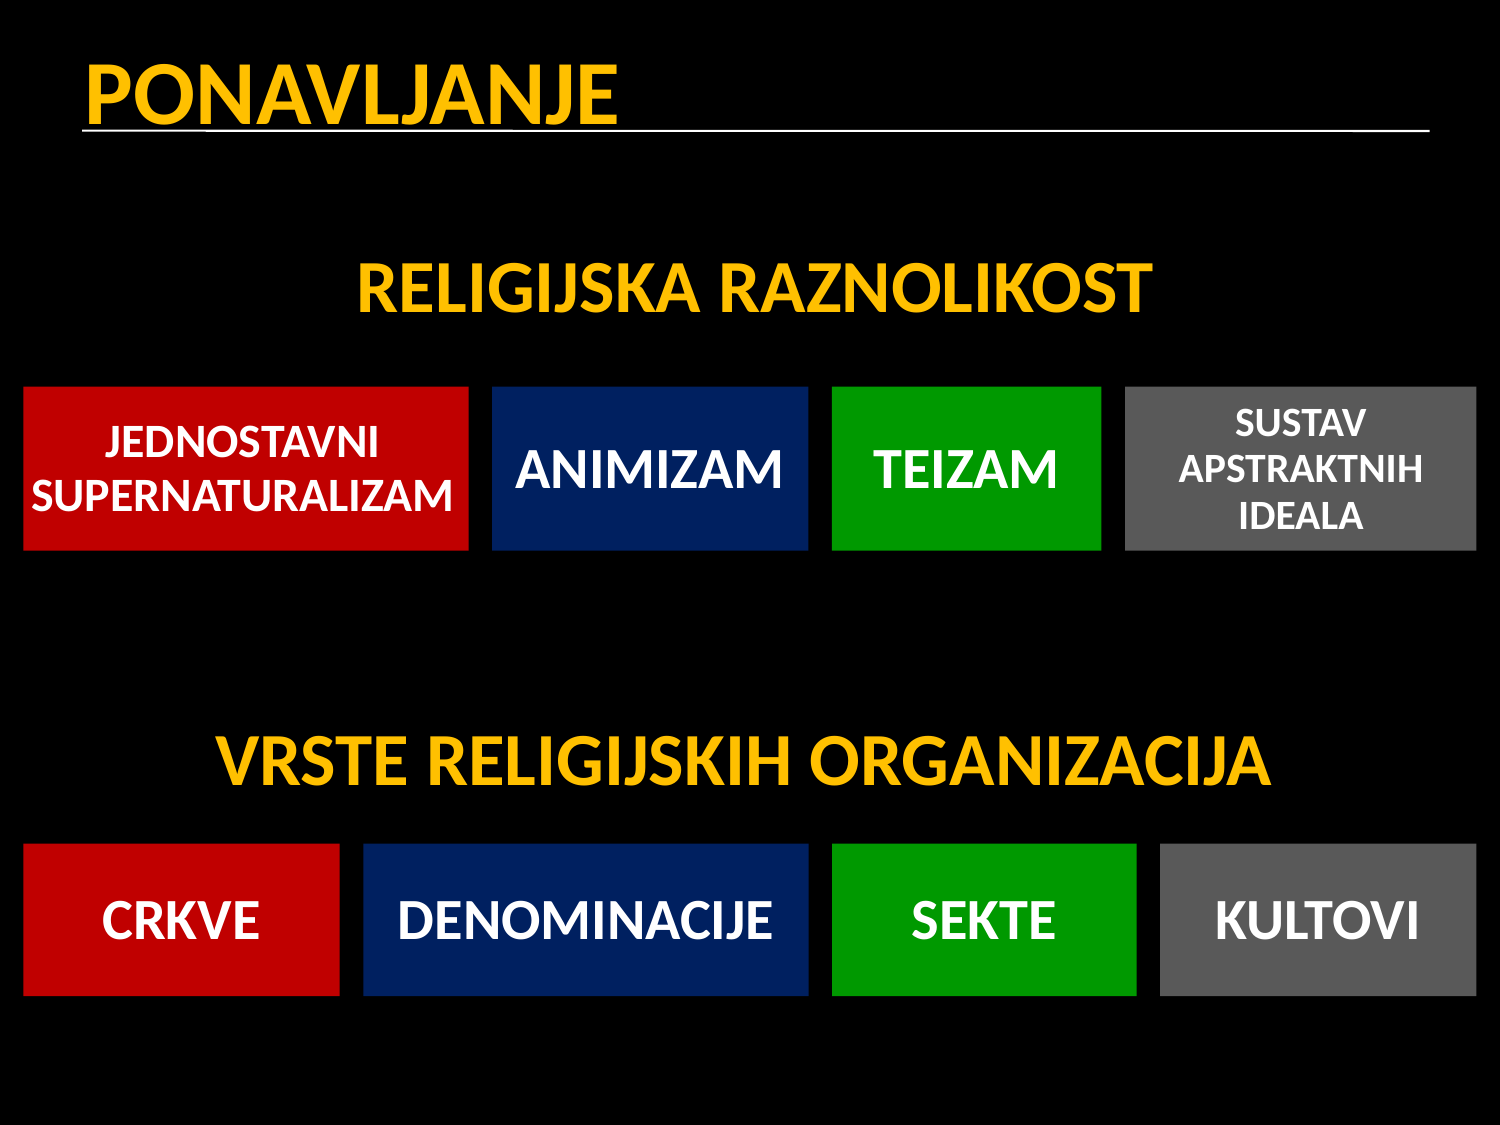

PONAVLJANJE
RELIGIJSKA RAZNOLIKOST
JEDNOSTAVNI SUPERNATURALIZAM
ANIMIZAM
TEIZAM
SUSTAV APSTRAKTNIH IDEALA
VRSTE RELIGIJSKIH ORGANIZACIJA
CRKVE
DENOMINACIJE
SEKTE
KULTOVI